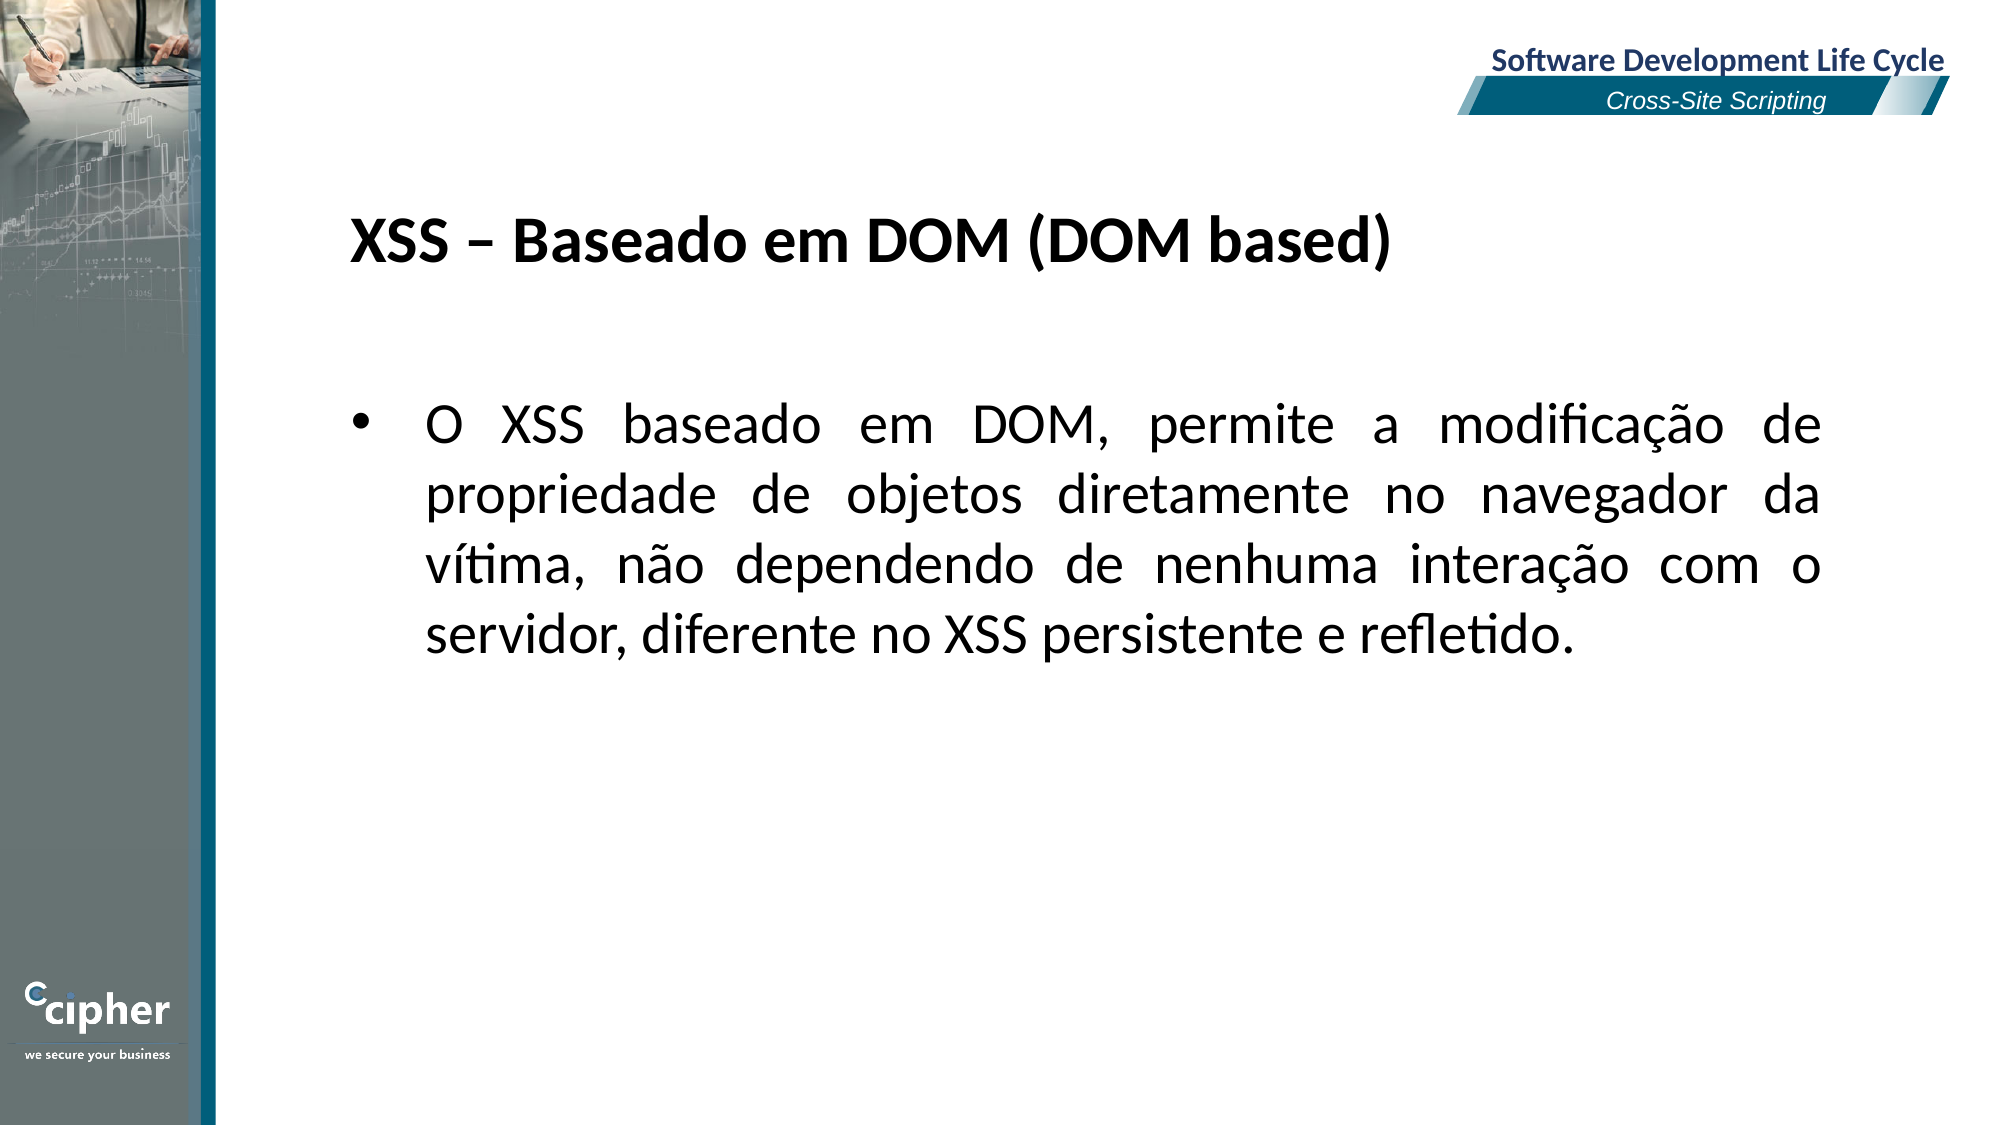

Software Development Life Cycle
Cross-Site Scripting

XSS – Baseado em DOM (DOM based)
O XSS baseado em DOM, permite a modificação de propriedade de objetos diretamente no navegador da vítima, não dependendo de nenhuma interação com o servidor, diferente no XSS persistente e refletido.